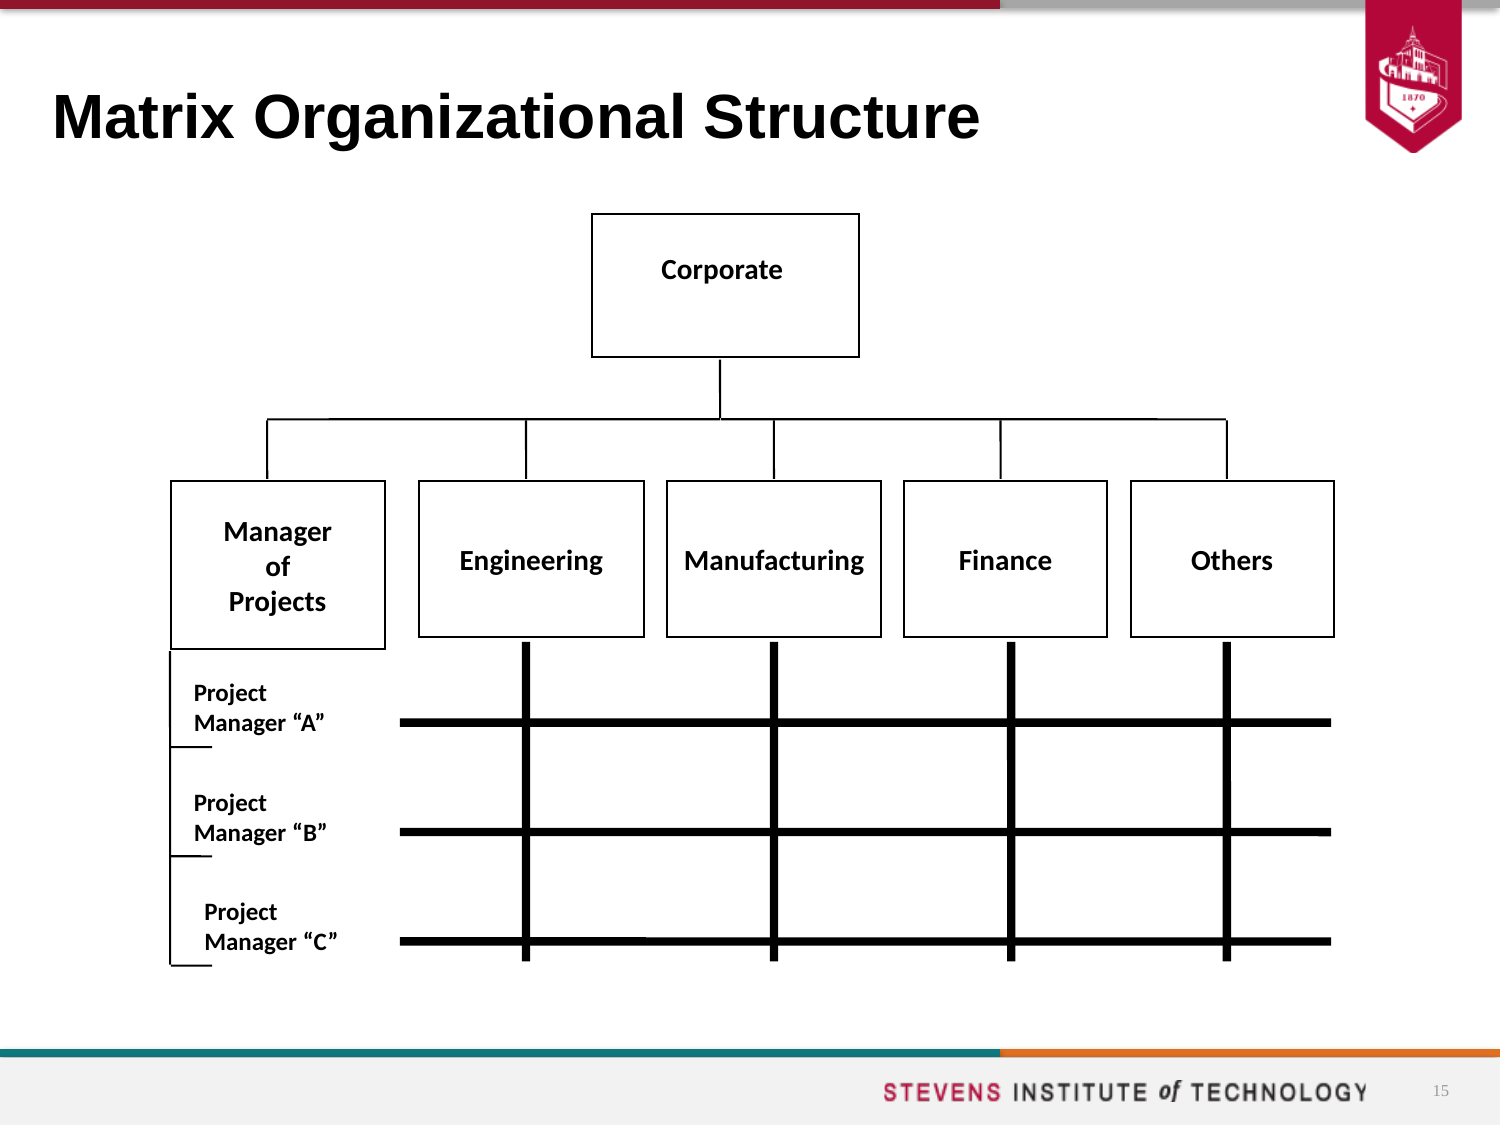

15
# Matrix Organizational Structure
Corporate

Manager
of
Projects
Engineering
Manufacturing
Finance
Others

Project
Manager “A”

Project
Manager “B”

Project
Manager “C”